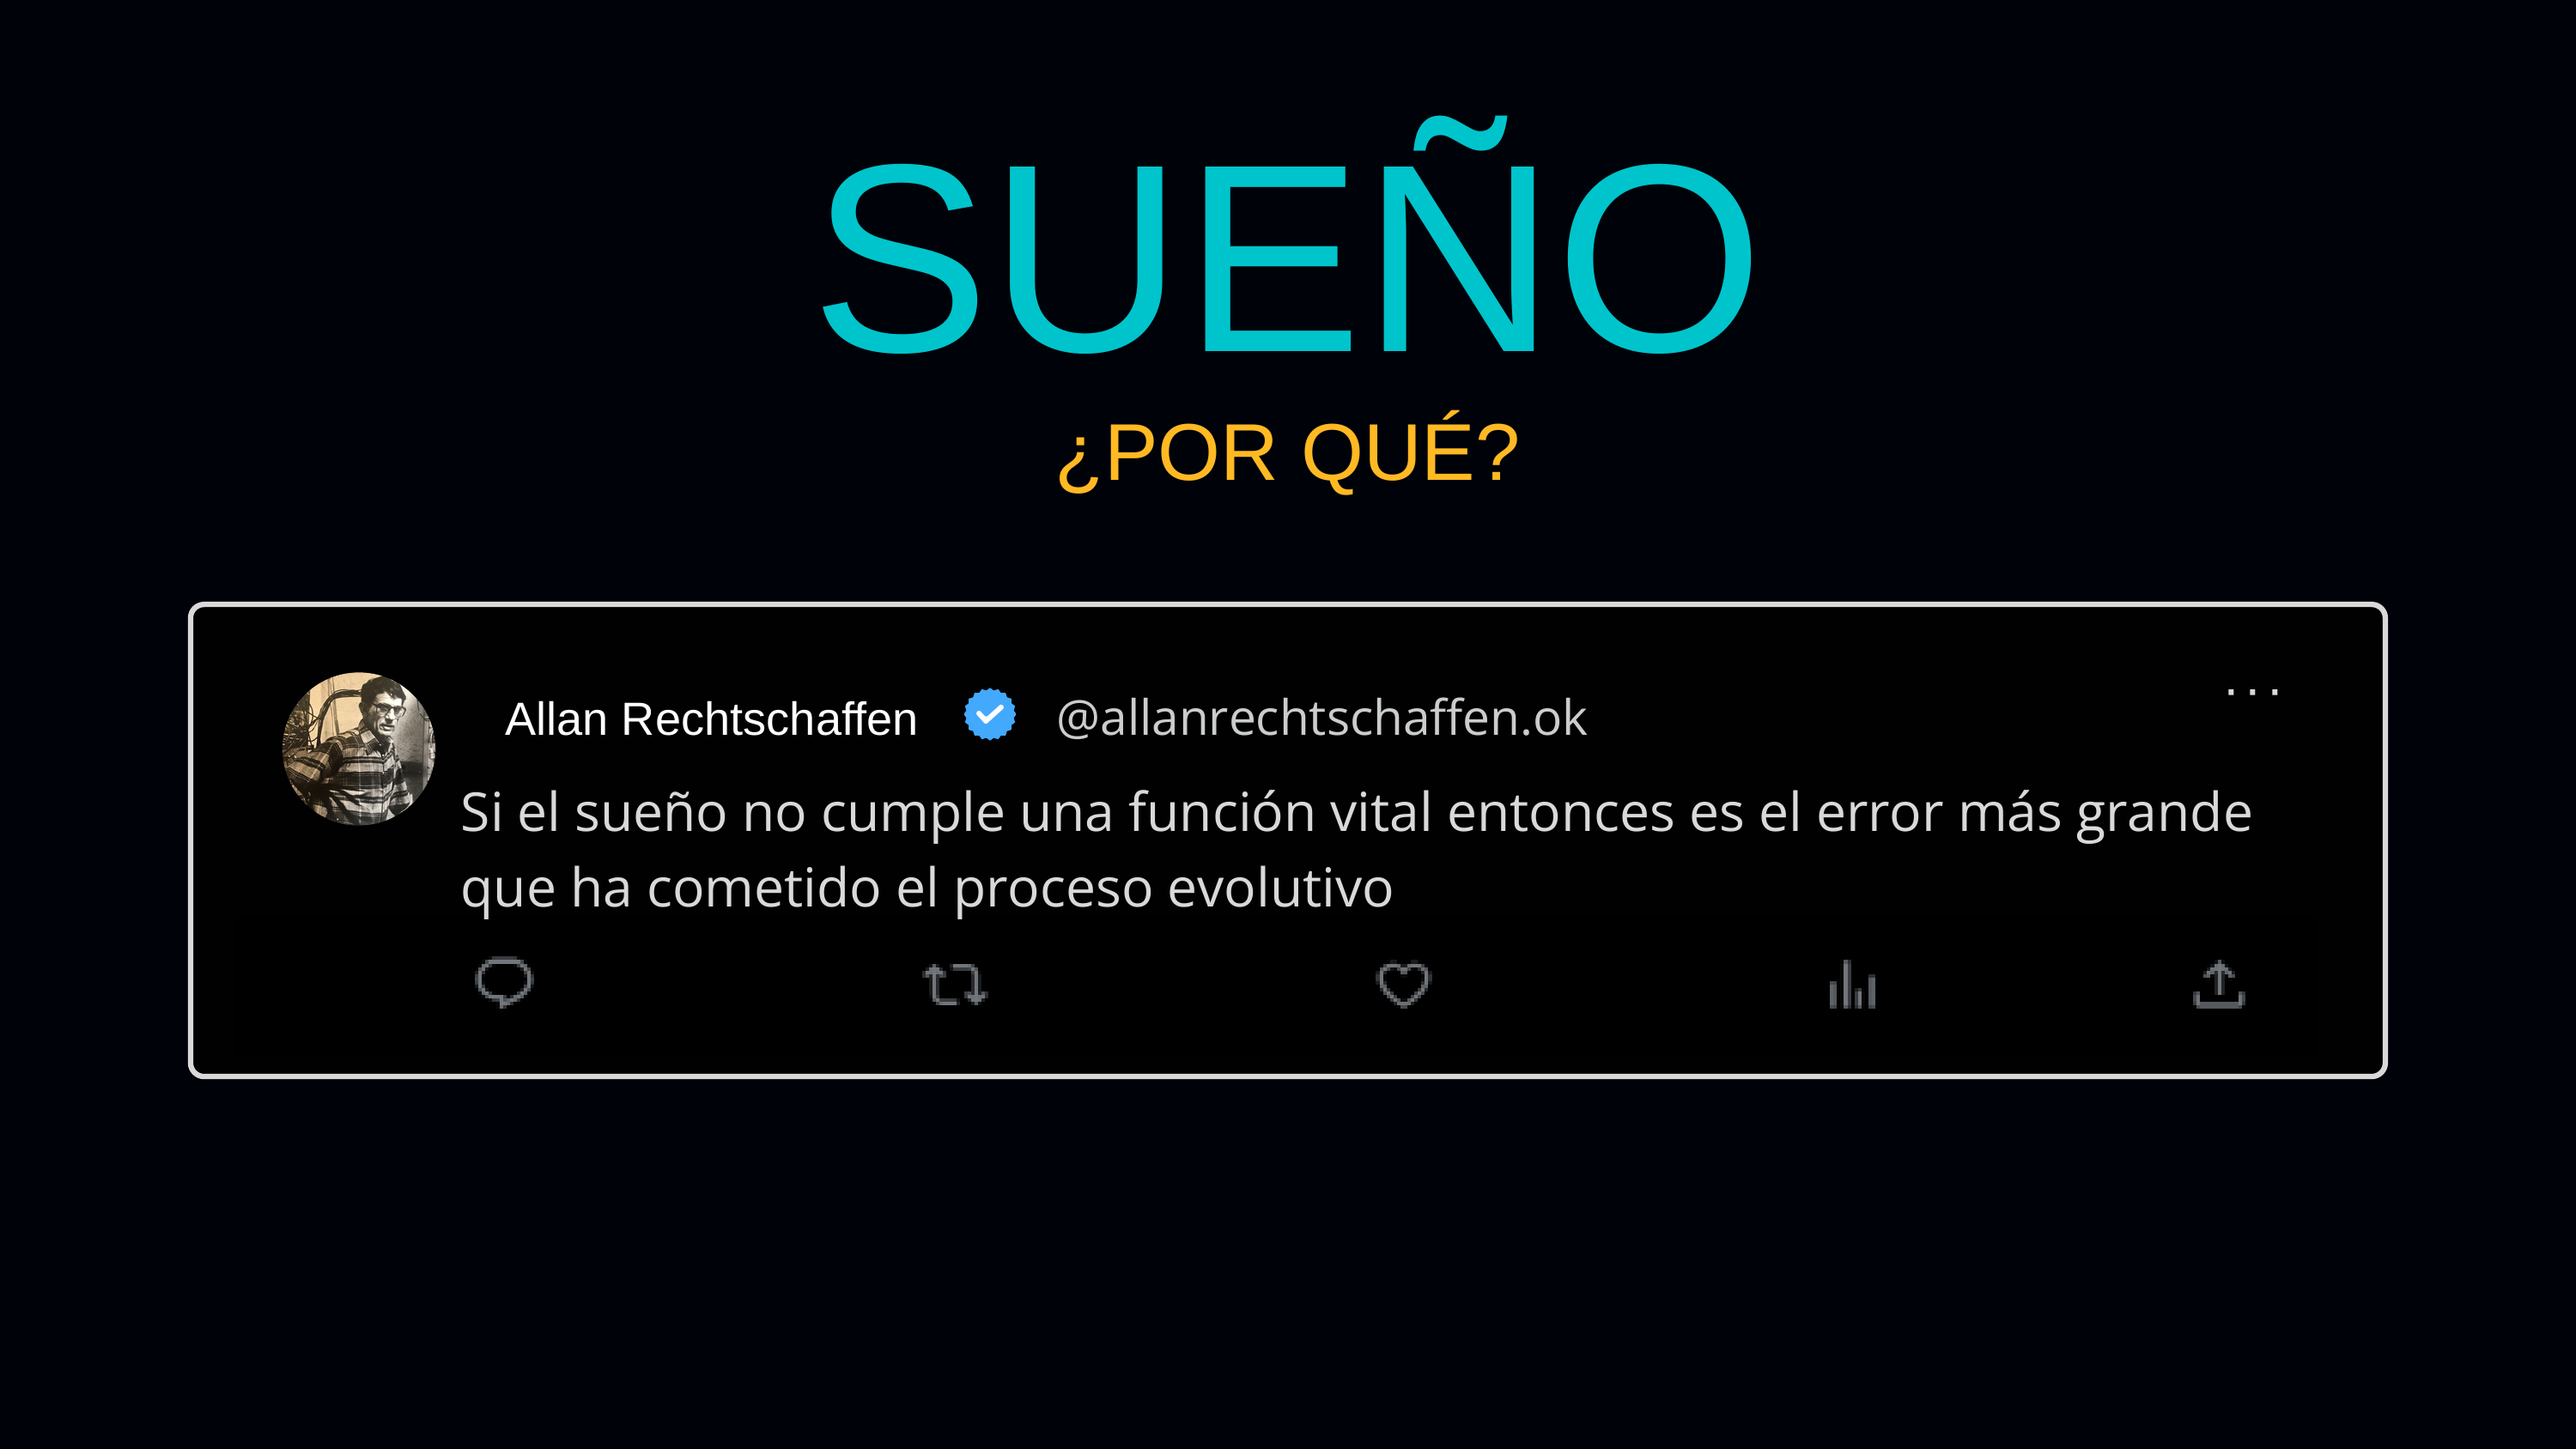

SUEÑO
¿POR QUÉ?

Allan Rechtschaffen
@allanrechtschaffen.ok
. . .

Si el sueño no cumple una función vital entonces es el error más grande
que ha cometido el proceso evolutivo